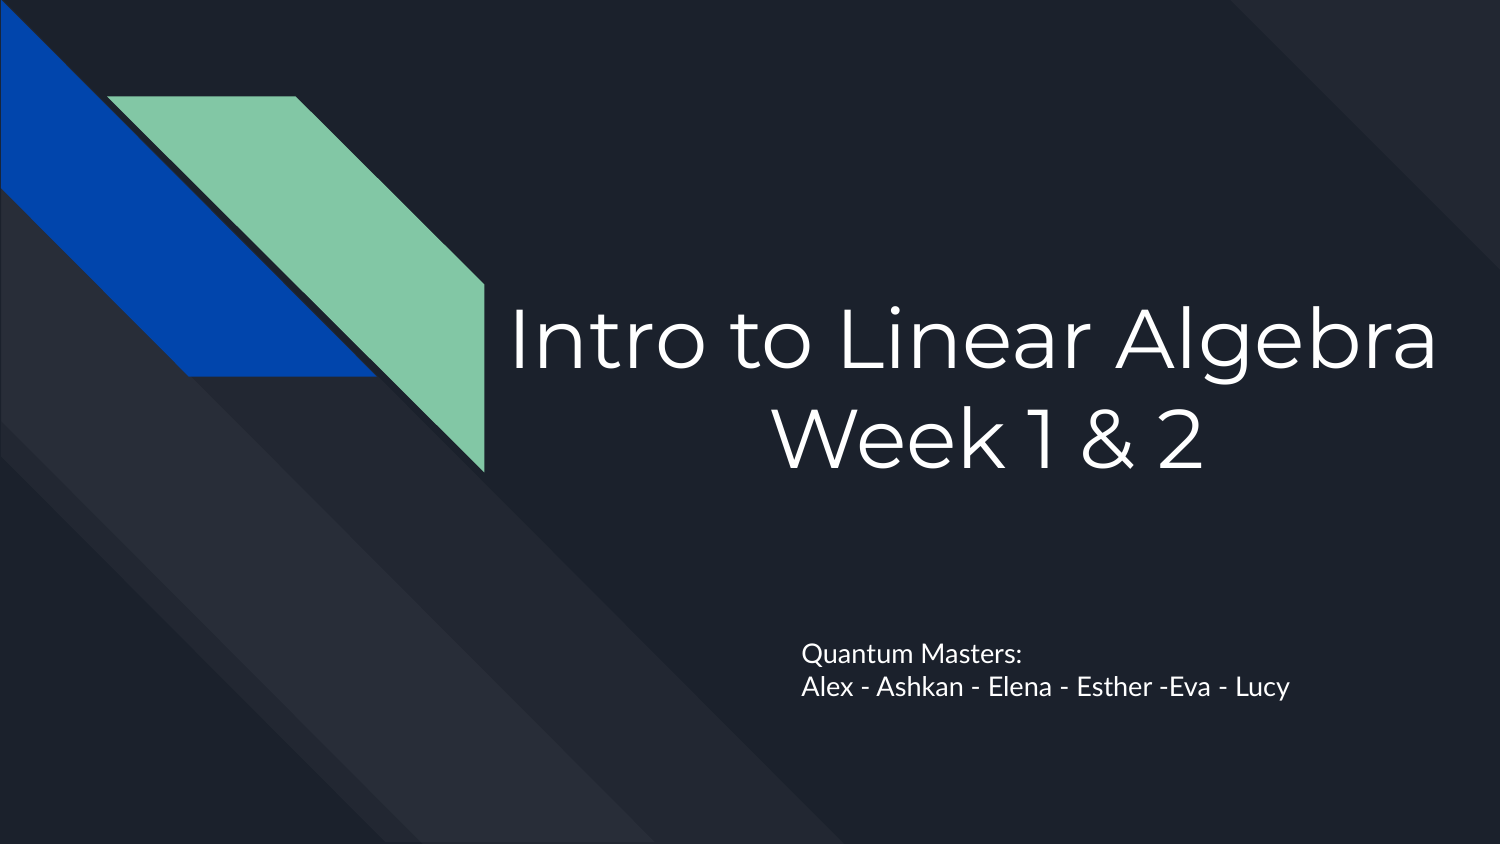

# Intro to Linear Algebra
Week 1 & 2
Quantum Masters:
Alex - Ashkan - Elena - Esther -Eva - Lucy